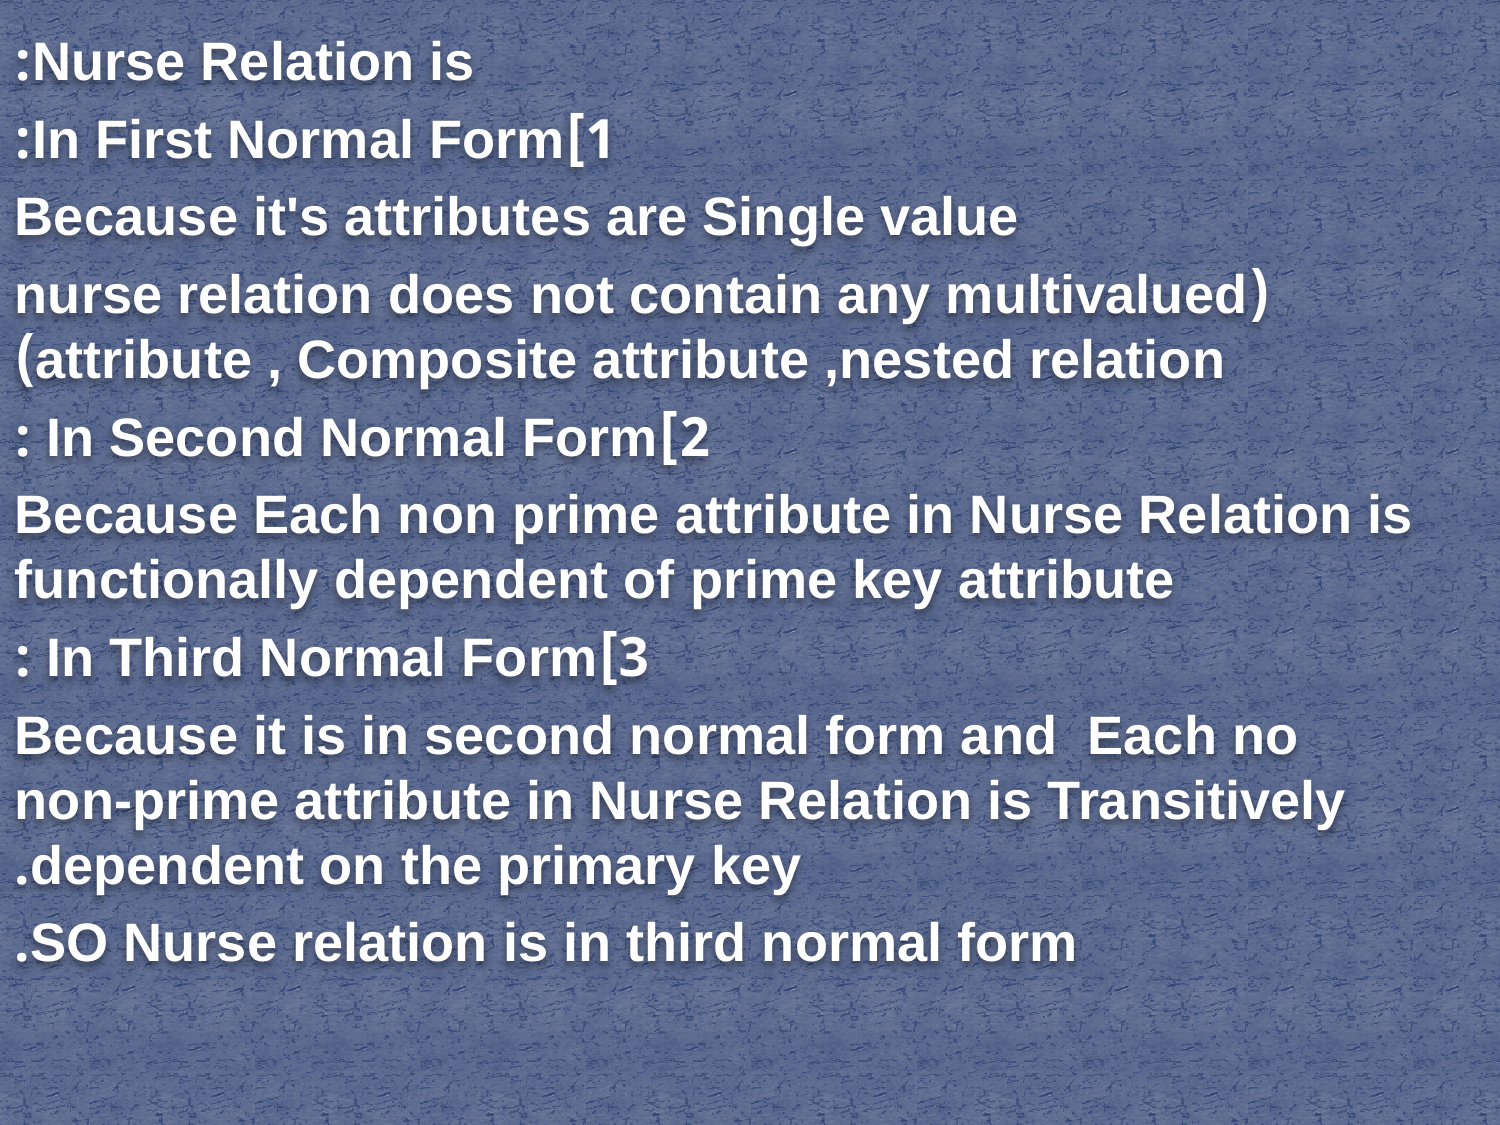

Nurse Relation is:
1]In First Normal Form:
Because it's attributes are Single value
(nurse relation does not contain any multivalued attribute , Composite attribute ,nested relation)
2]In Second Normal Form :
Because Each non prime attribute in Nurse Relation is functionally dependent of prime key attribute
3]In Third Normal Form :
Because it is in second normal form and  Each no non-prime attribute in Nurse Relation is Transitively dependent on the primary key.
SO Nurse relation is in third normal form.